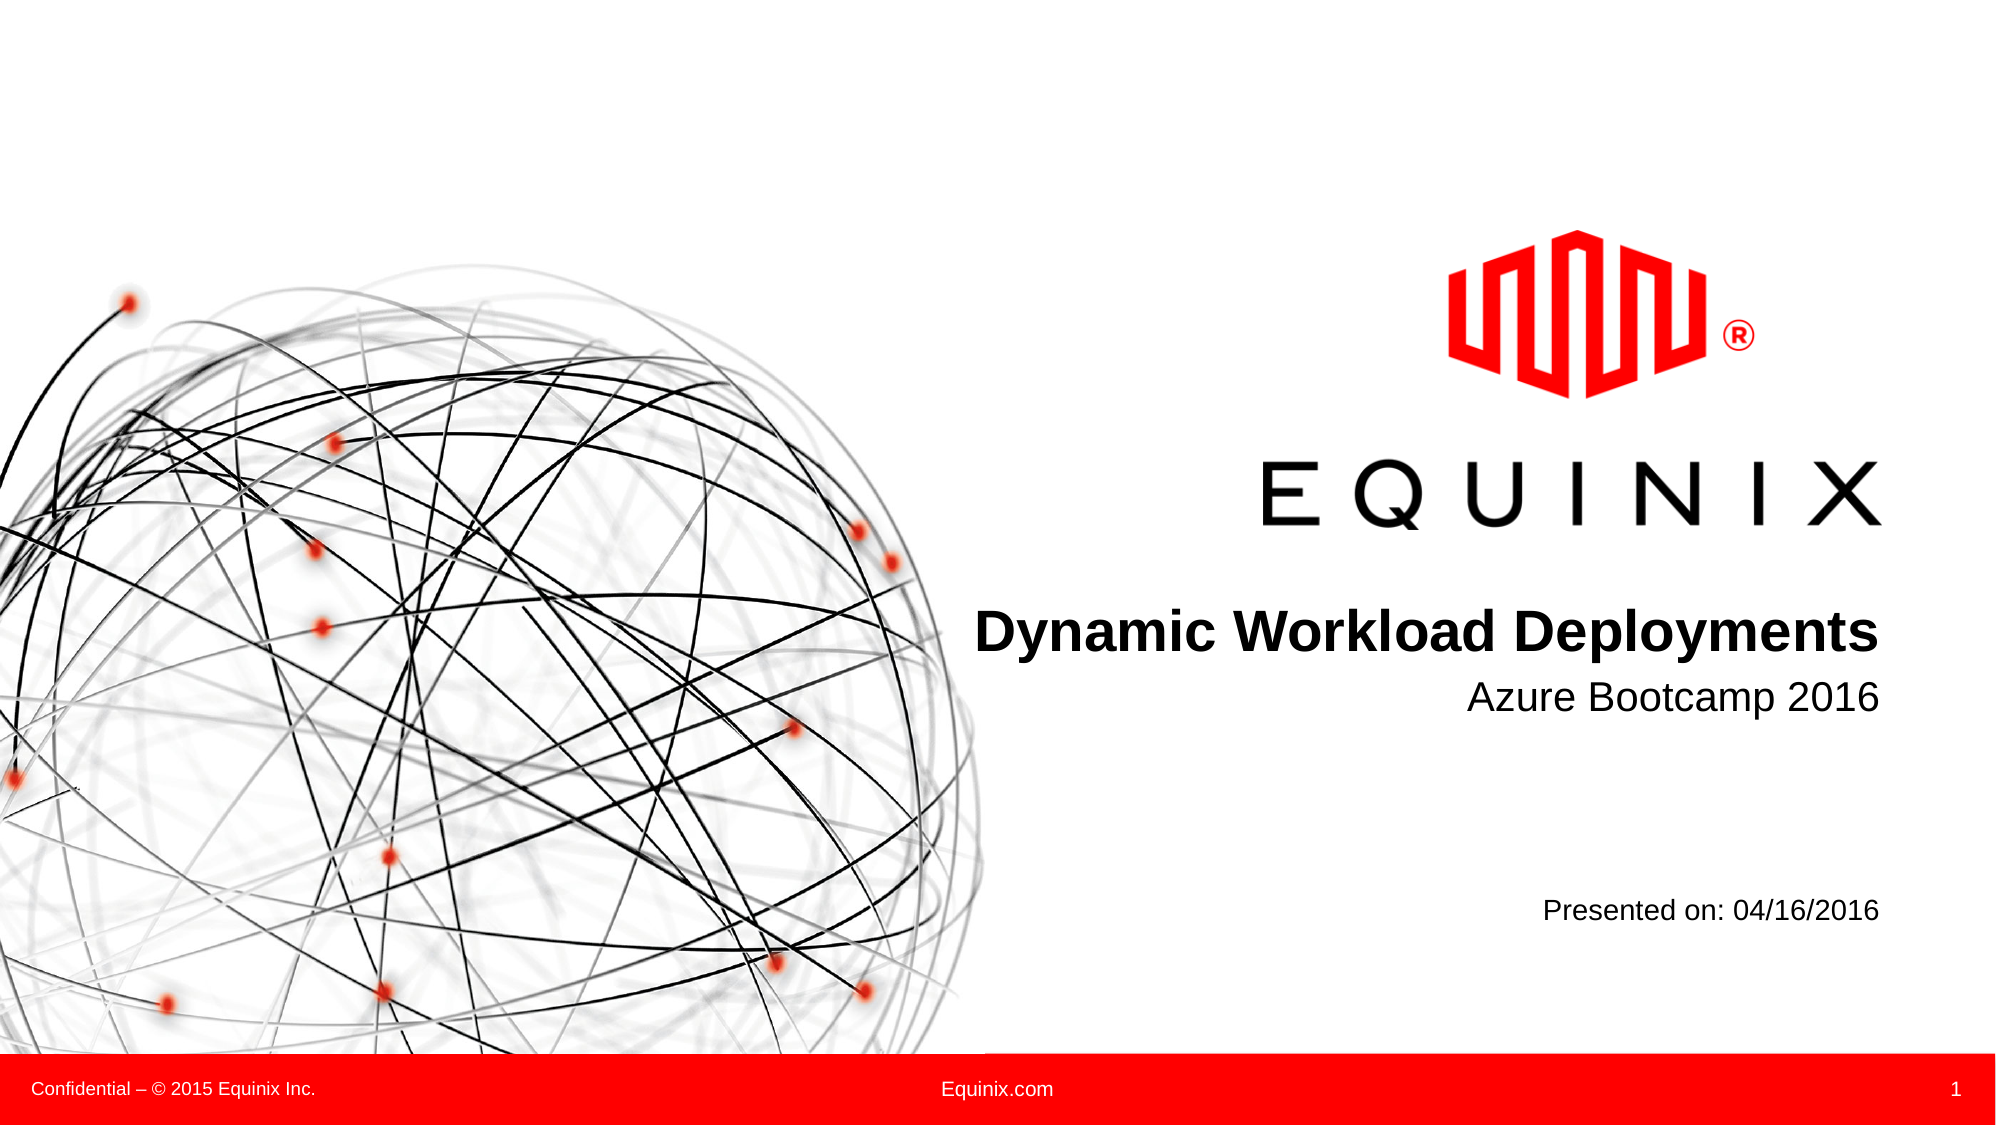

# Dynamic Workload Deployments
Azure Bootcamp 2016

Presented on: 04/16/2016